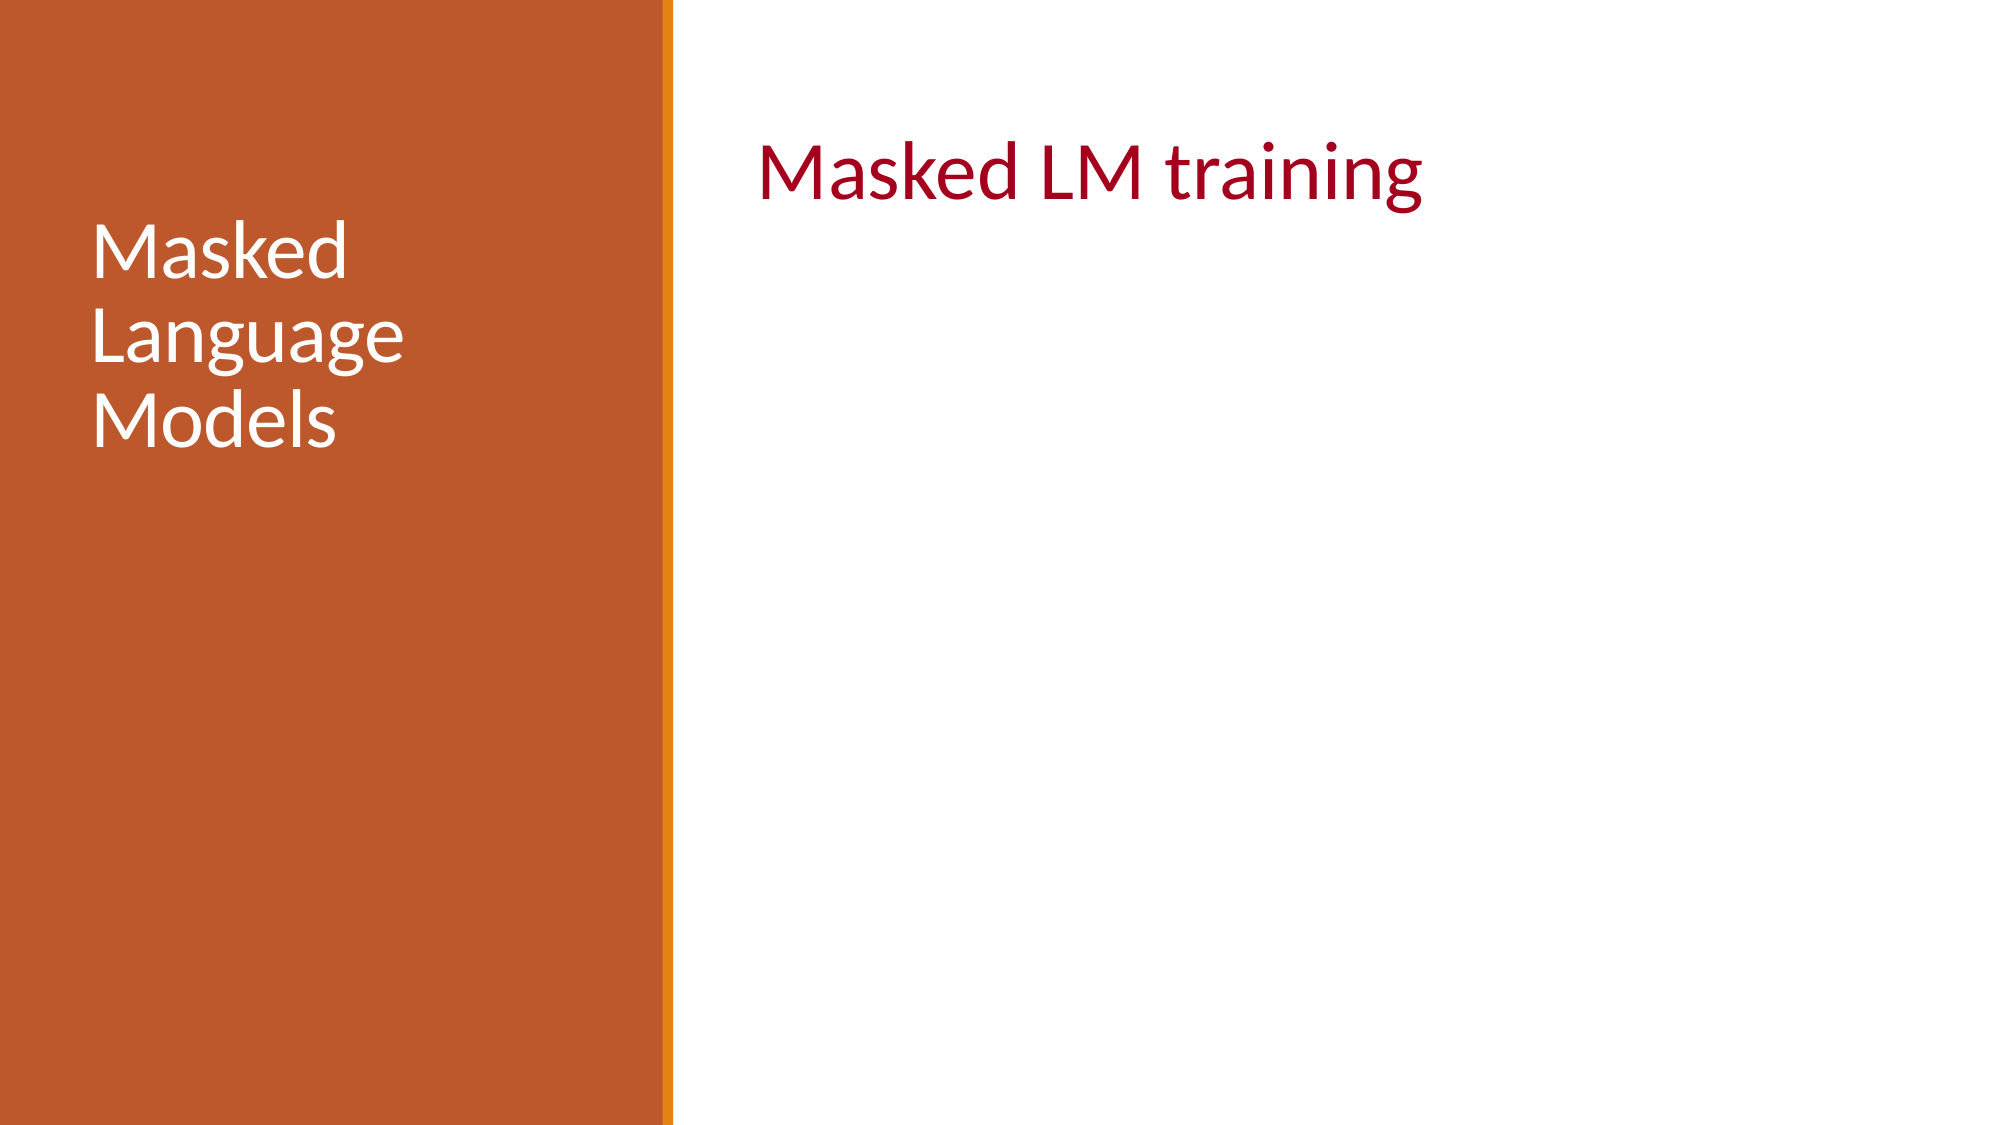

# Masked Language Models
Masked LM training